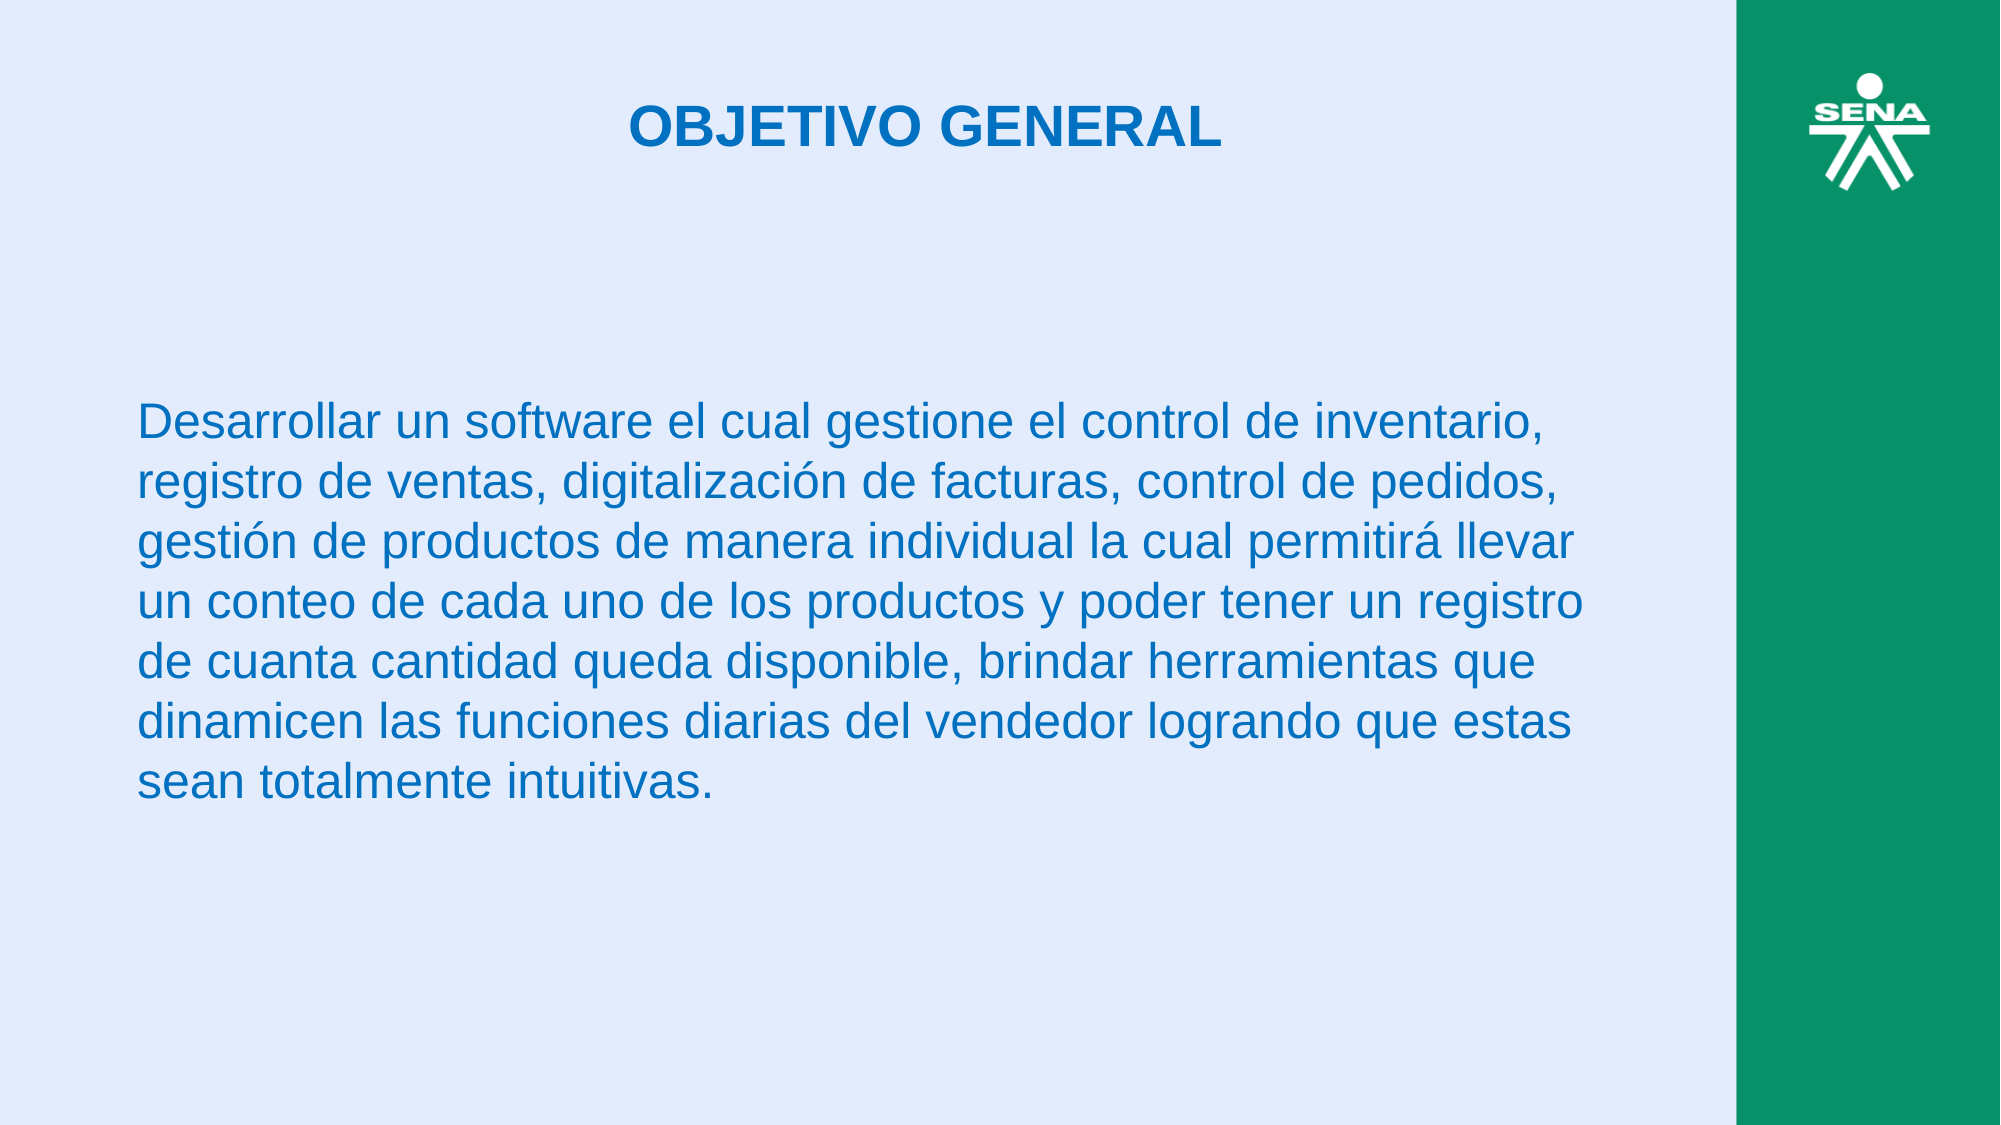

OBJETIVO GENERAL
Desarrollar un software el cual gestione el control de inventario, registro de ventas, digitalización de facturas, control de pedidos, gestión de productos de manera individual la cual permitirá llevar un conteo de cada uno de los productos y poder tener un registro de cuanta cantidad queda disponible, brindar herramientas que dinamicen las funciones diarias del vendedor logrando que estas sean totalmente intuitivas.